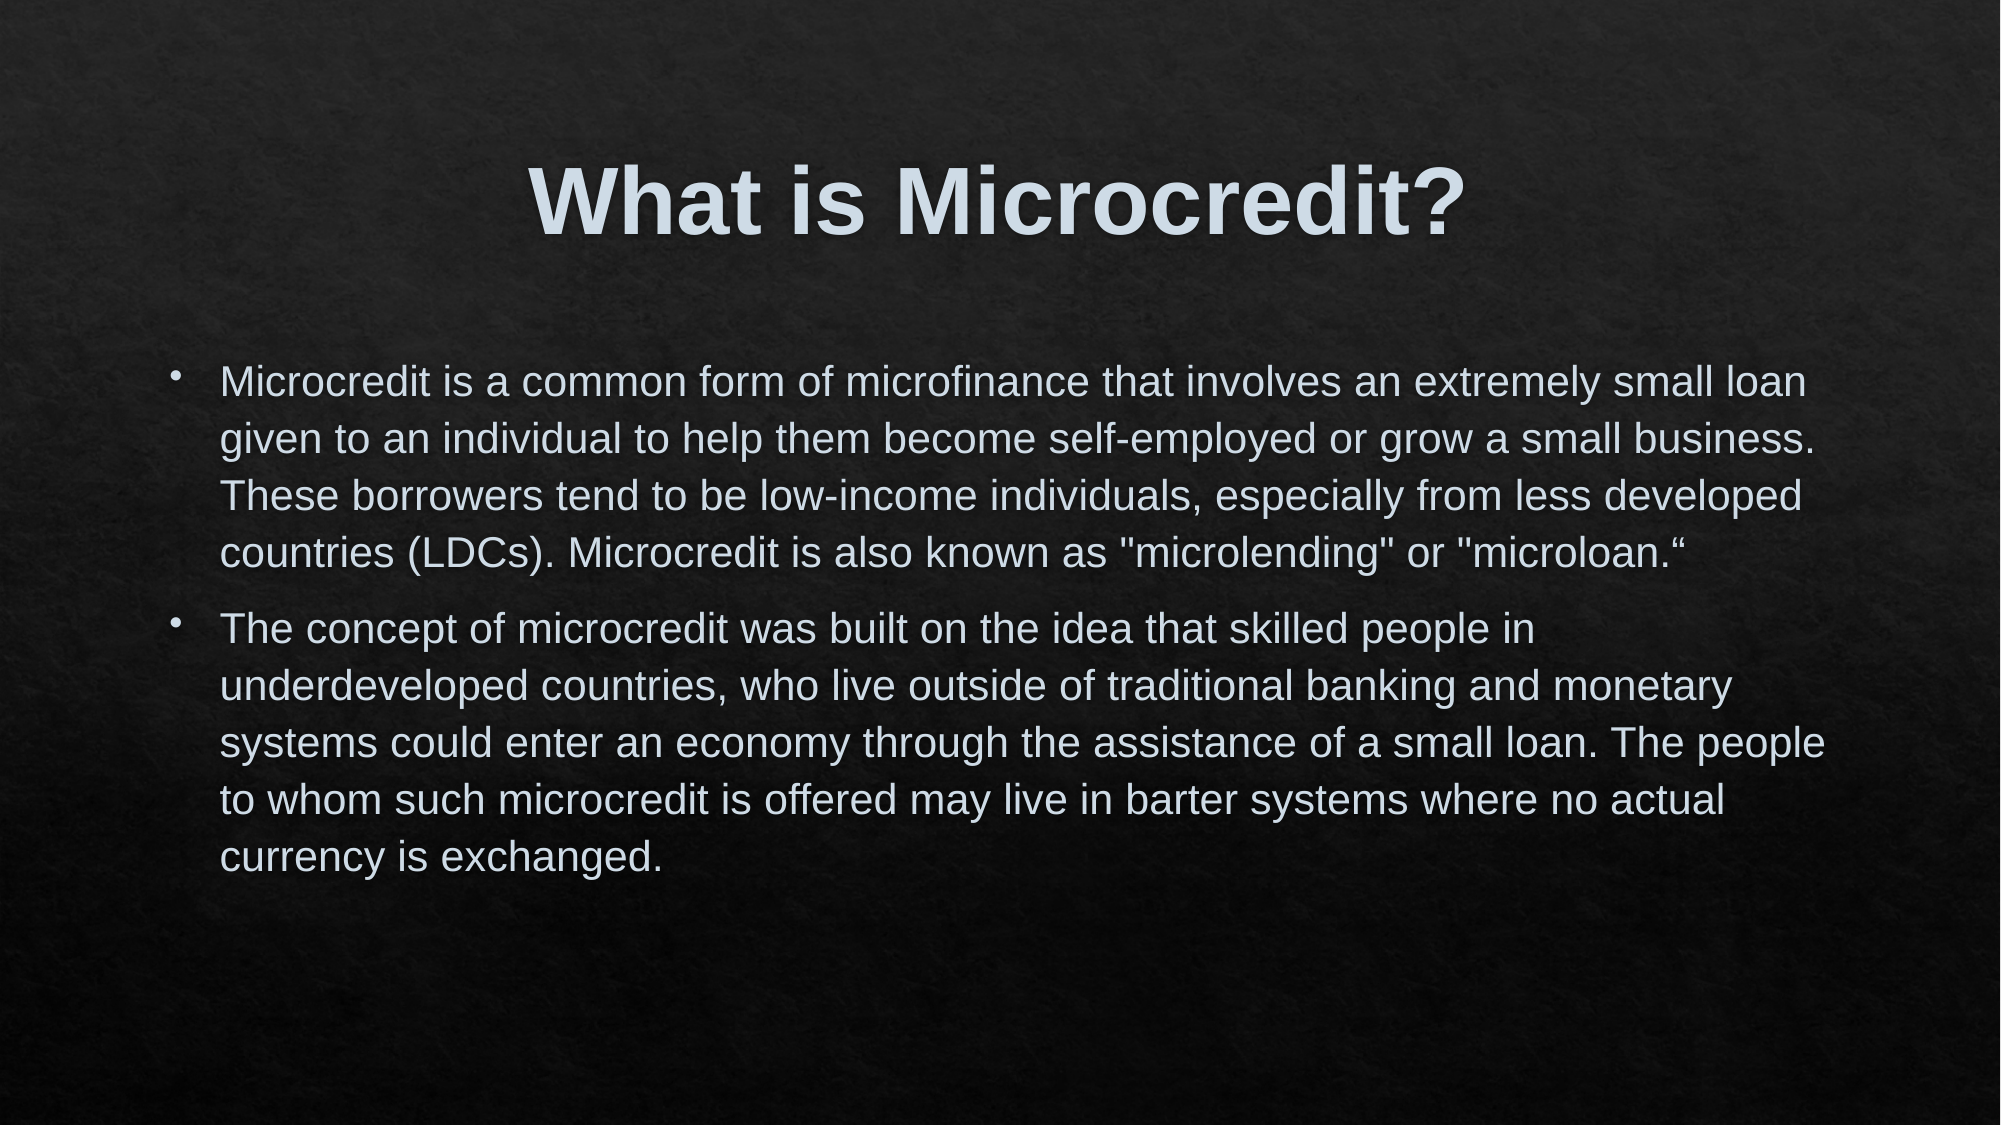

# What is Microcredit?
Microcredit is a common form of microfinance that involves an extremely small loan given to an individual to help them become self-employed or grow a small business. These borrowers tend to be low-income individuals, especially from less developed countries (LDCs). Microcredit is also known as "microlending" or "microloan.“
The concept of microcredit was built on the idea that skilled people in underdeveloped countries, who live outside of traditional banking and monetary systems could enter an economy through the assistance of a small loan. The people to whom such microcredit is offered may live in barter systems where no actual currency is exchanged.